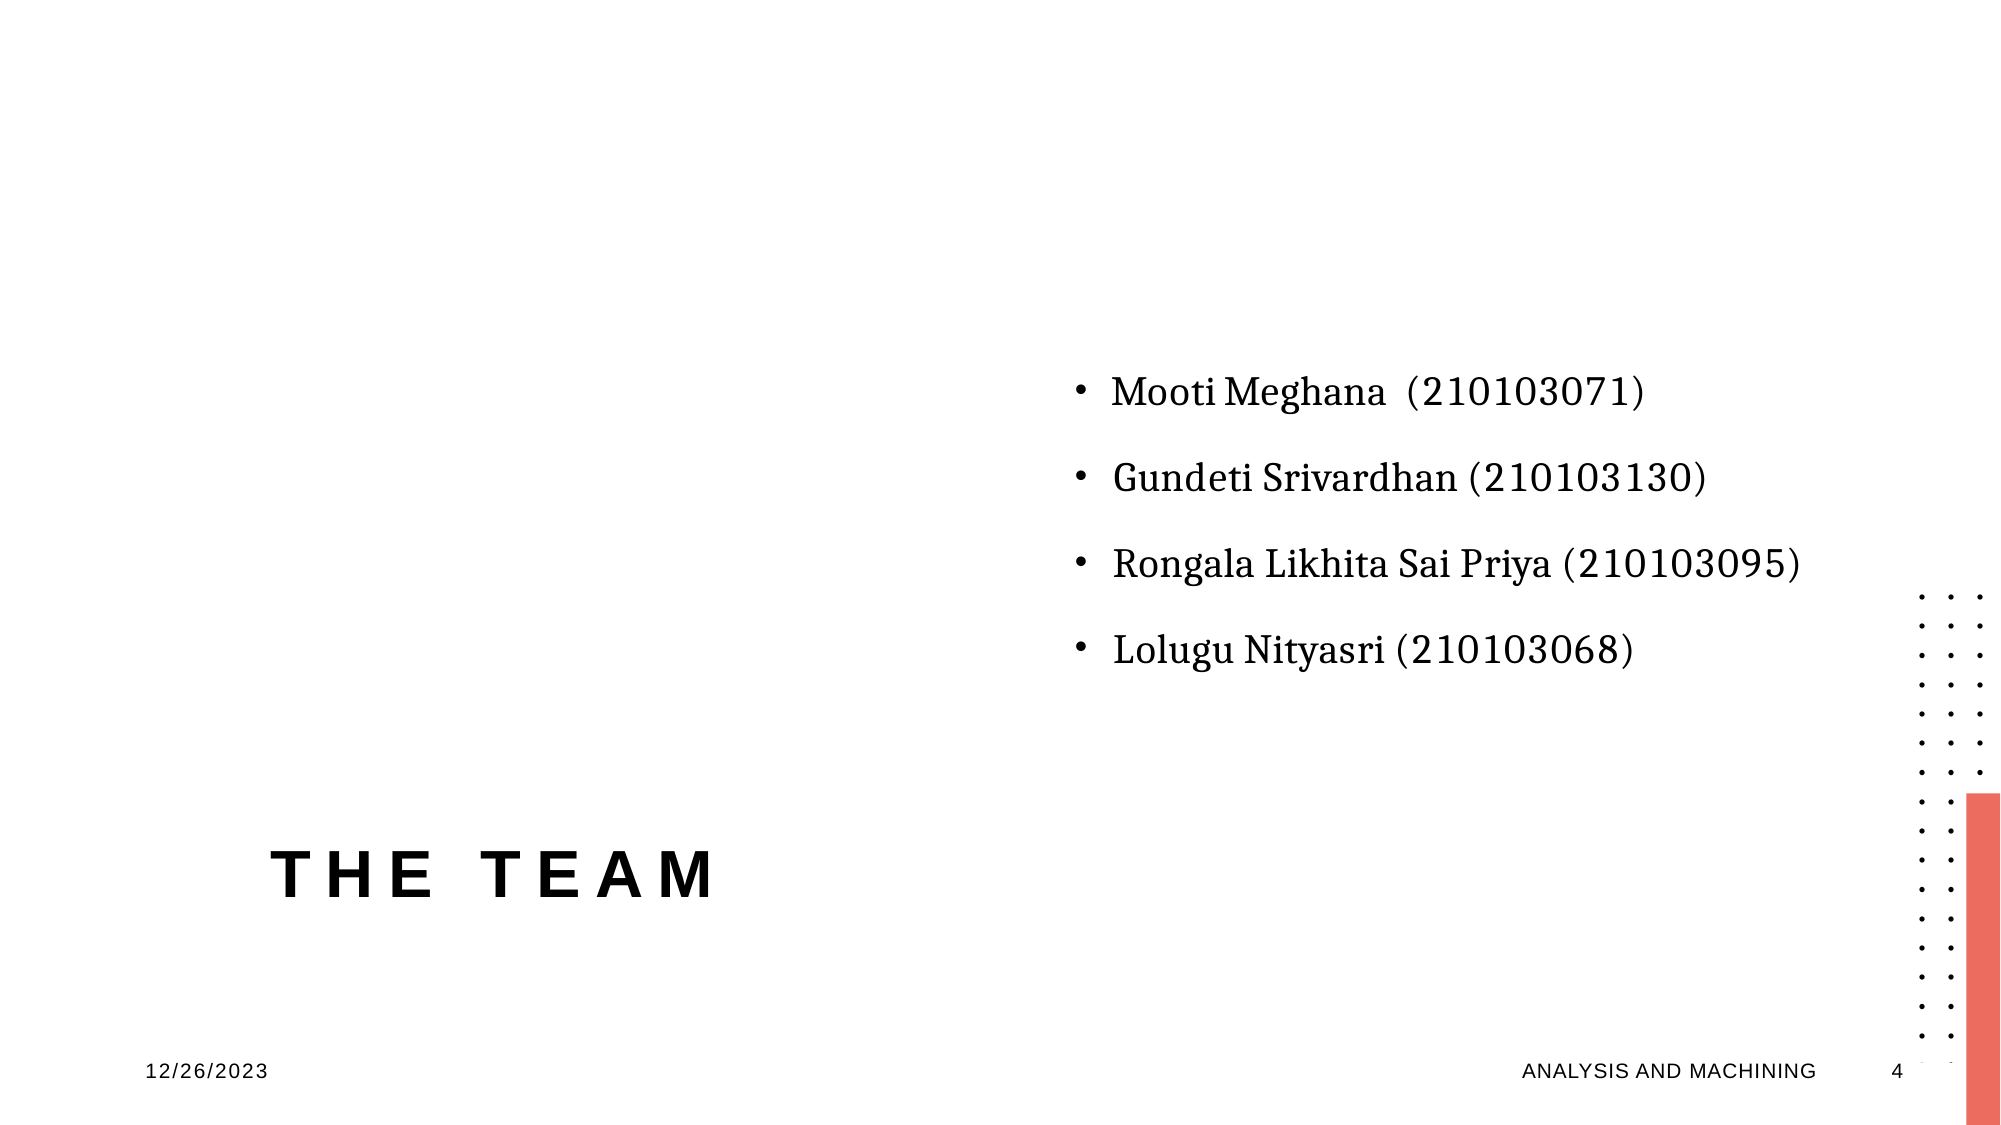

Mooti Meghana  (210103071)
Gundeti Srivardhan (210103130)
Rongala Likhita Sai Priya (210103095)
Lolugu Nityasri (210103068)
# The team
12/26/2023
ANALYSIS AND MACHINING
4